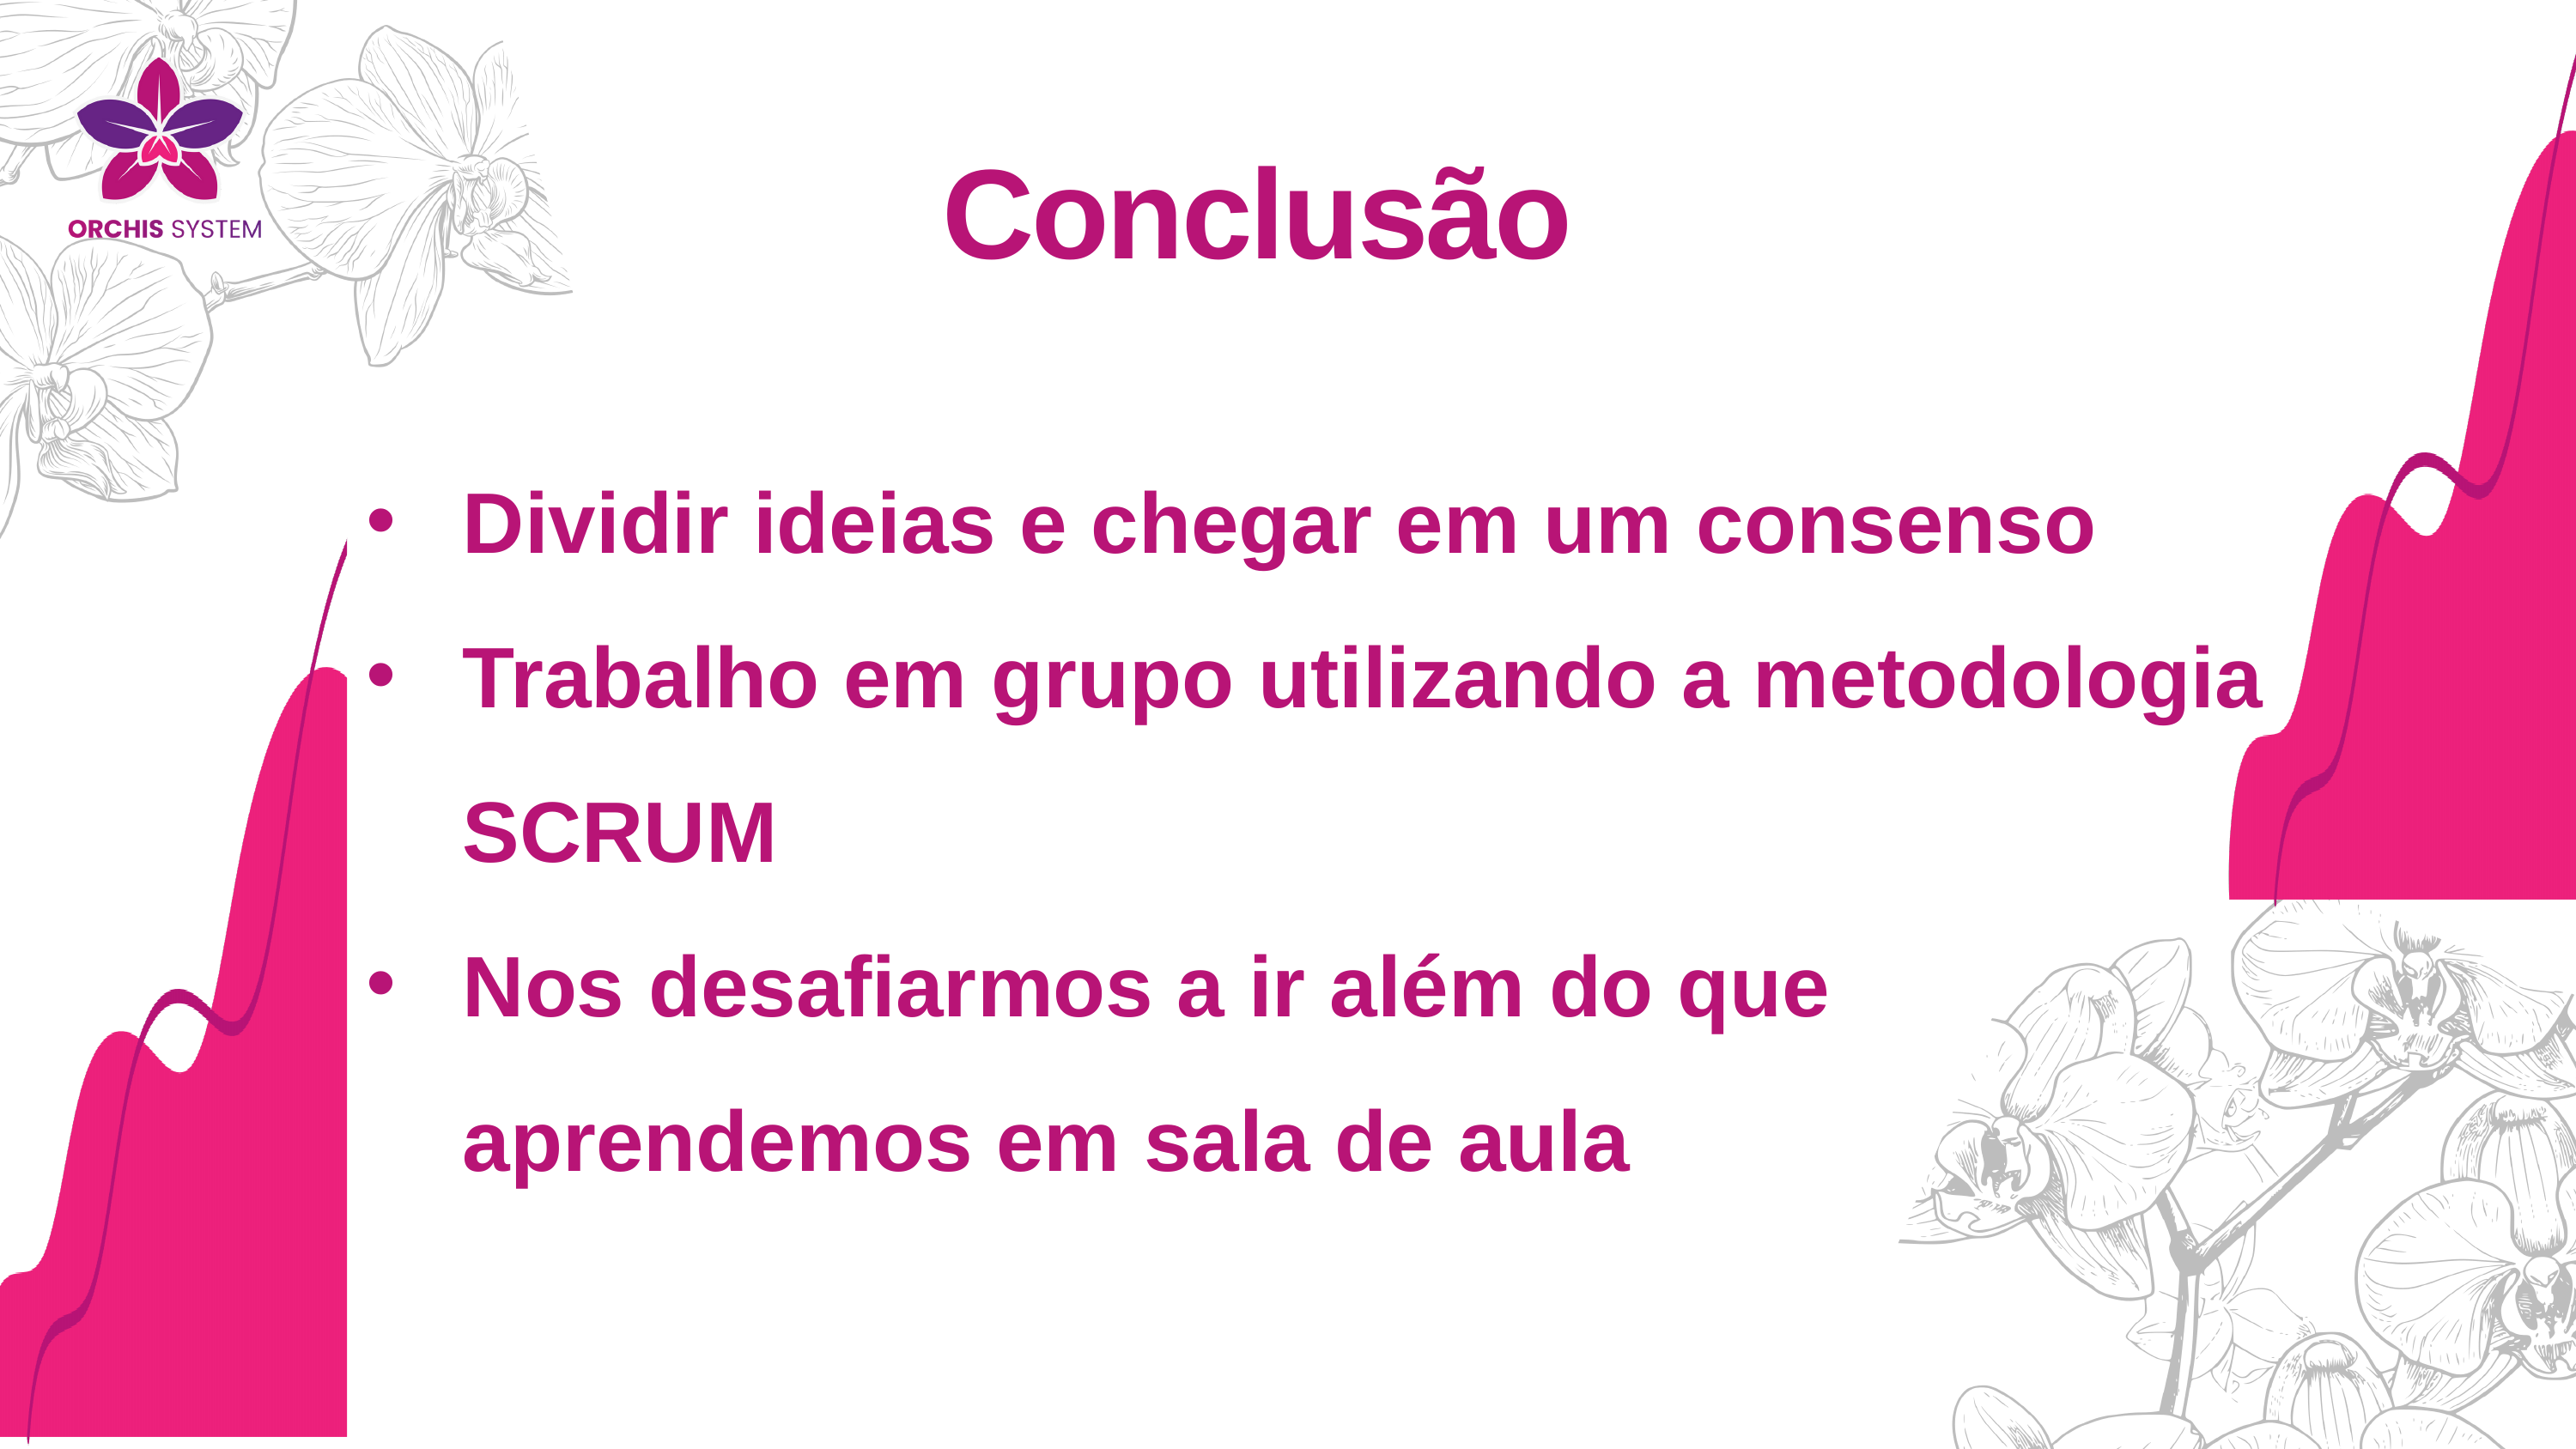

Conclusão

Dividir ideias e chegar em um consenso
Trabalho em grupo utilizando a metodologia SCRUM
Nos desafiarmos a ir além do que aprendemos em sala de aula